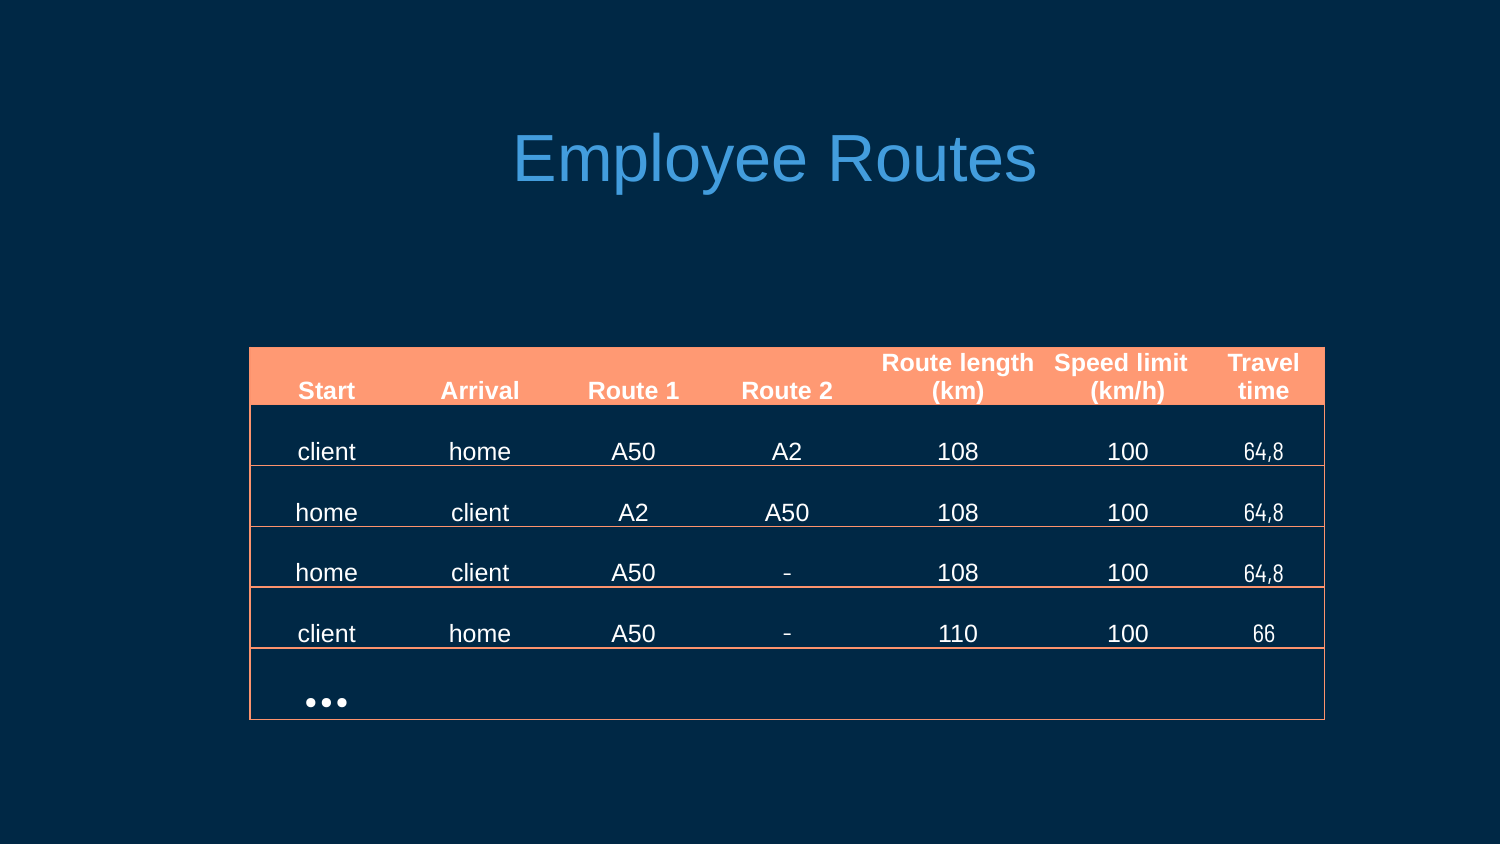

# Employee Routes
| Start | Arrival | Route 1 | Route 2 | Route length (km) | Speed limit (km/h) | Travel time |
| --- | --- | --- | --- | --- | --- | --- |
| client | home | A50 | A2 | 108 | 100 | 64,8 |
| home | client | A2 | A50 | 108 | 100 | 64,8 |
| home | client | A50 | - | 108 | 100 | 64,8 |
| client | home | A50 | - | 110 | 100 | 66 |
| … |  |  |  |  |  |  |